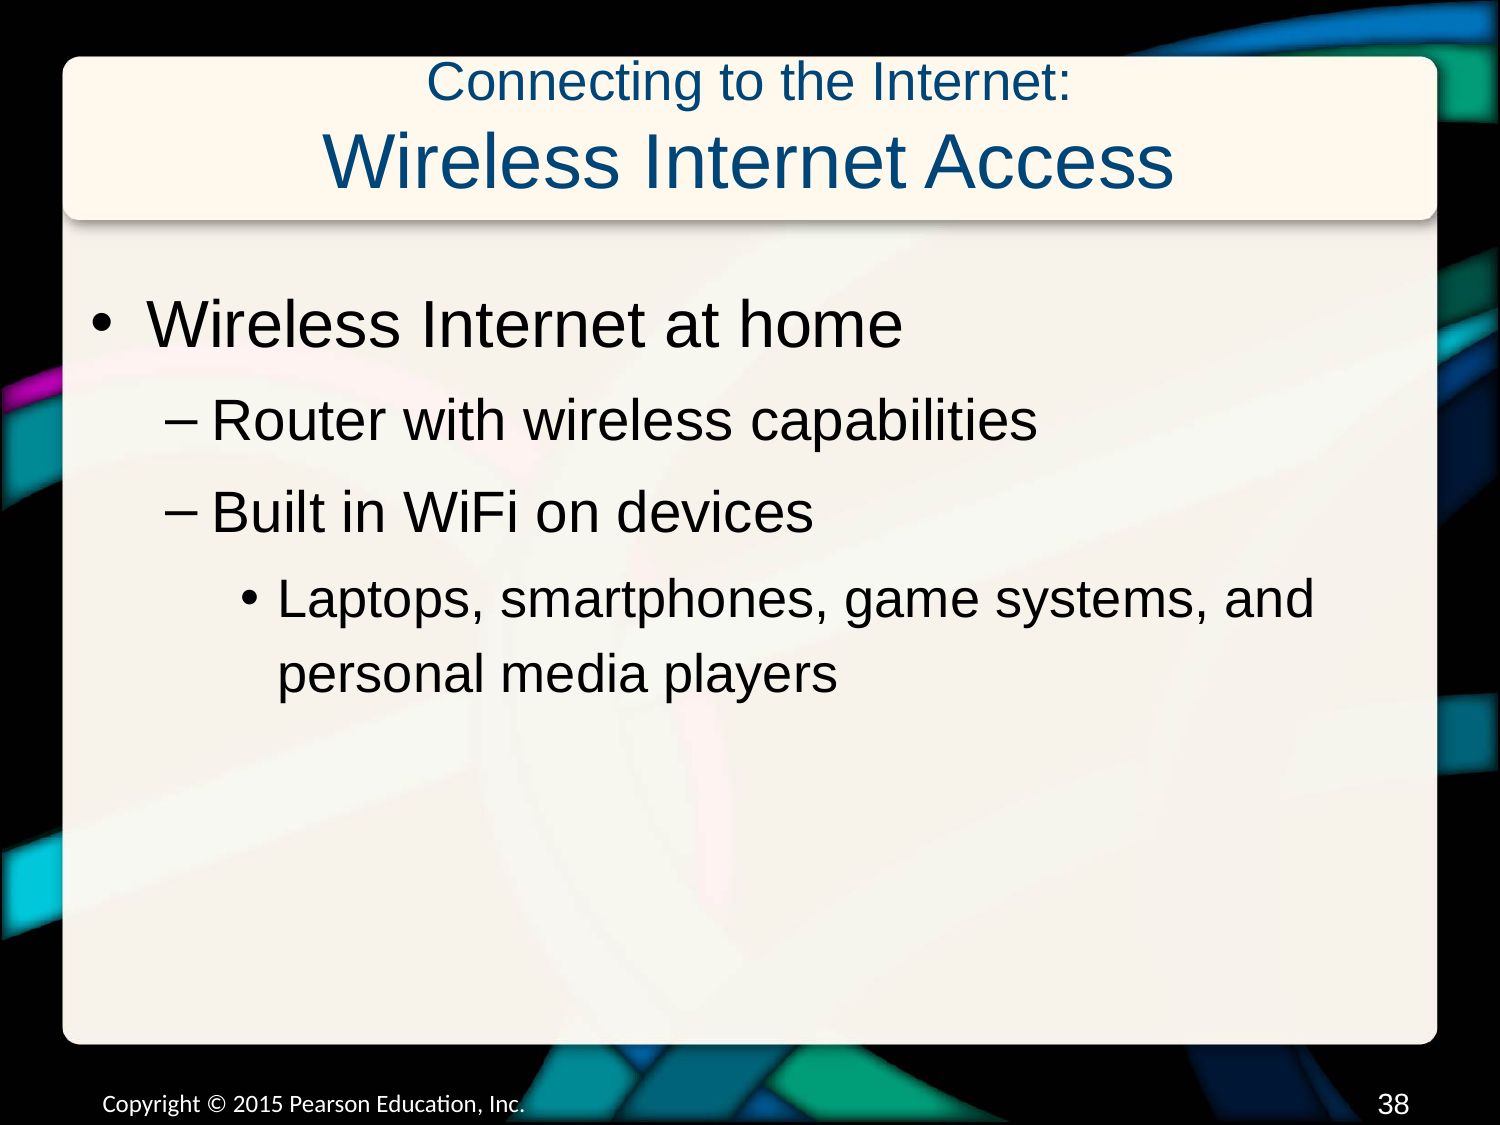

# Connecting to the Internet: Wireless Internet Access
Wireless Internet at home
Router with wireless capabilities
Built in WiFi on devices
Laptops, smartphones, game systems, and personal media players

Copyright © 2015 Pearson Education, Inc.
38